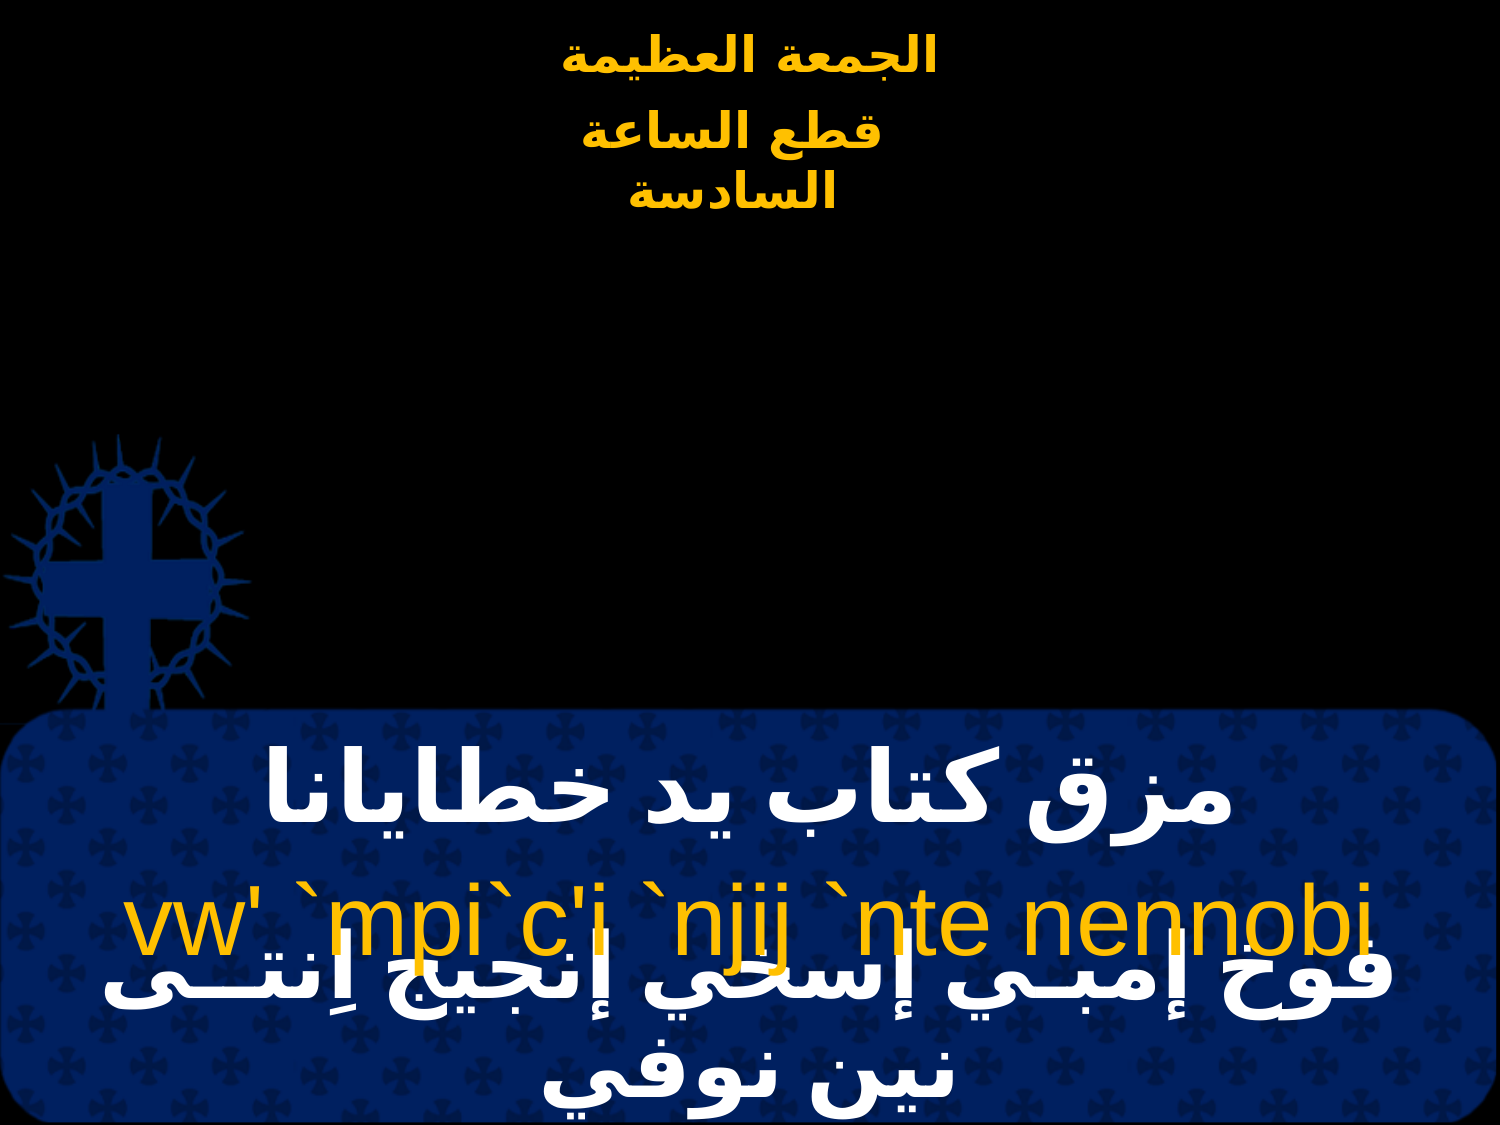

# مزق كتاب يد خطايانا
vw' `mpi`c'i `njij `nte nennobi
فوخ إمبـي إسخي إنجيج اِنتــى نين نوفي